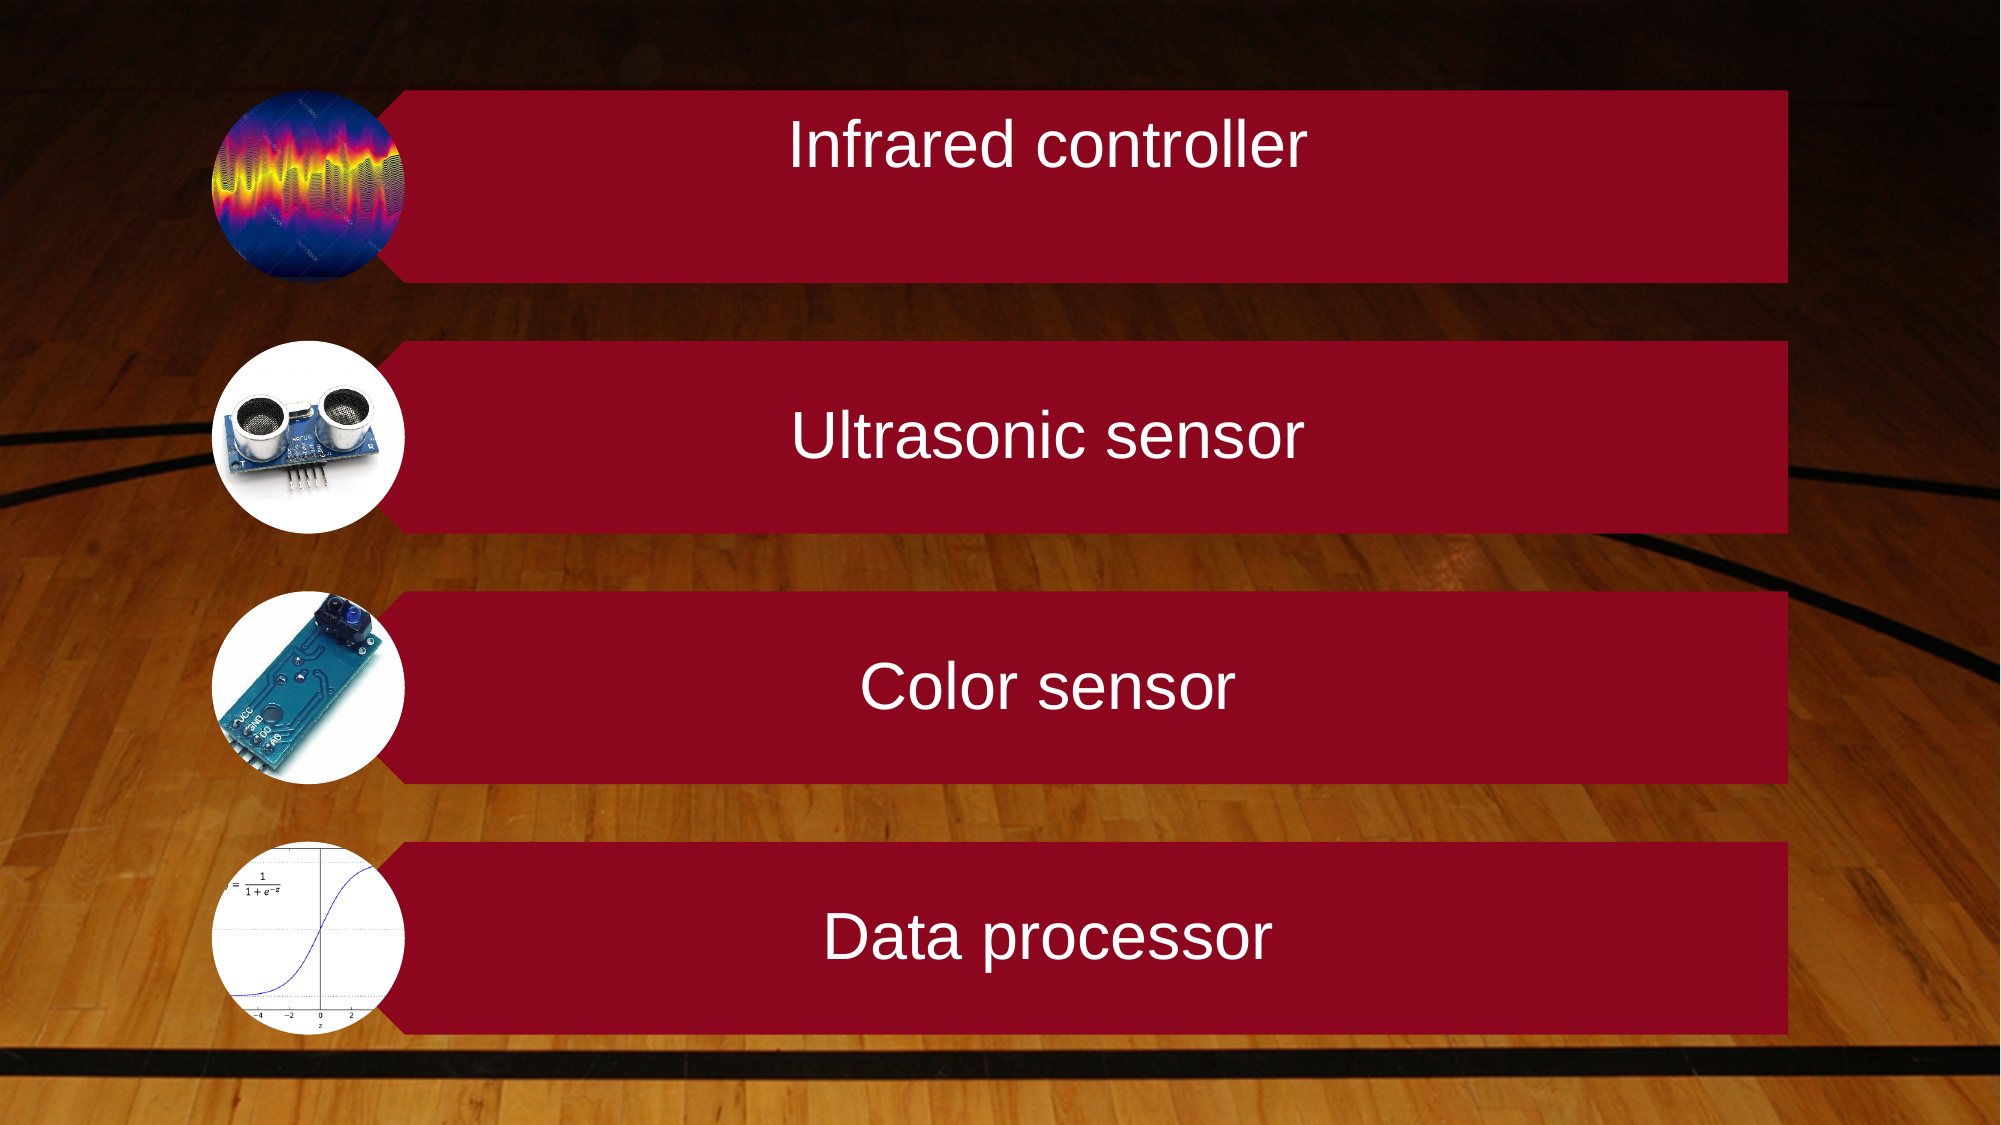

Infrared controller

Ultrasonic sensor
Color sensor
Data processor